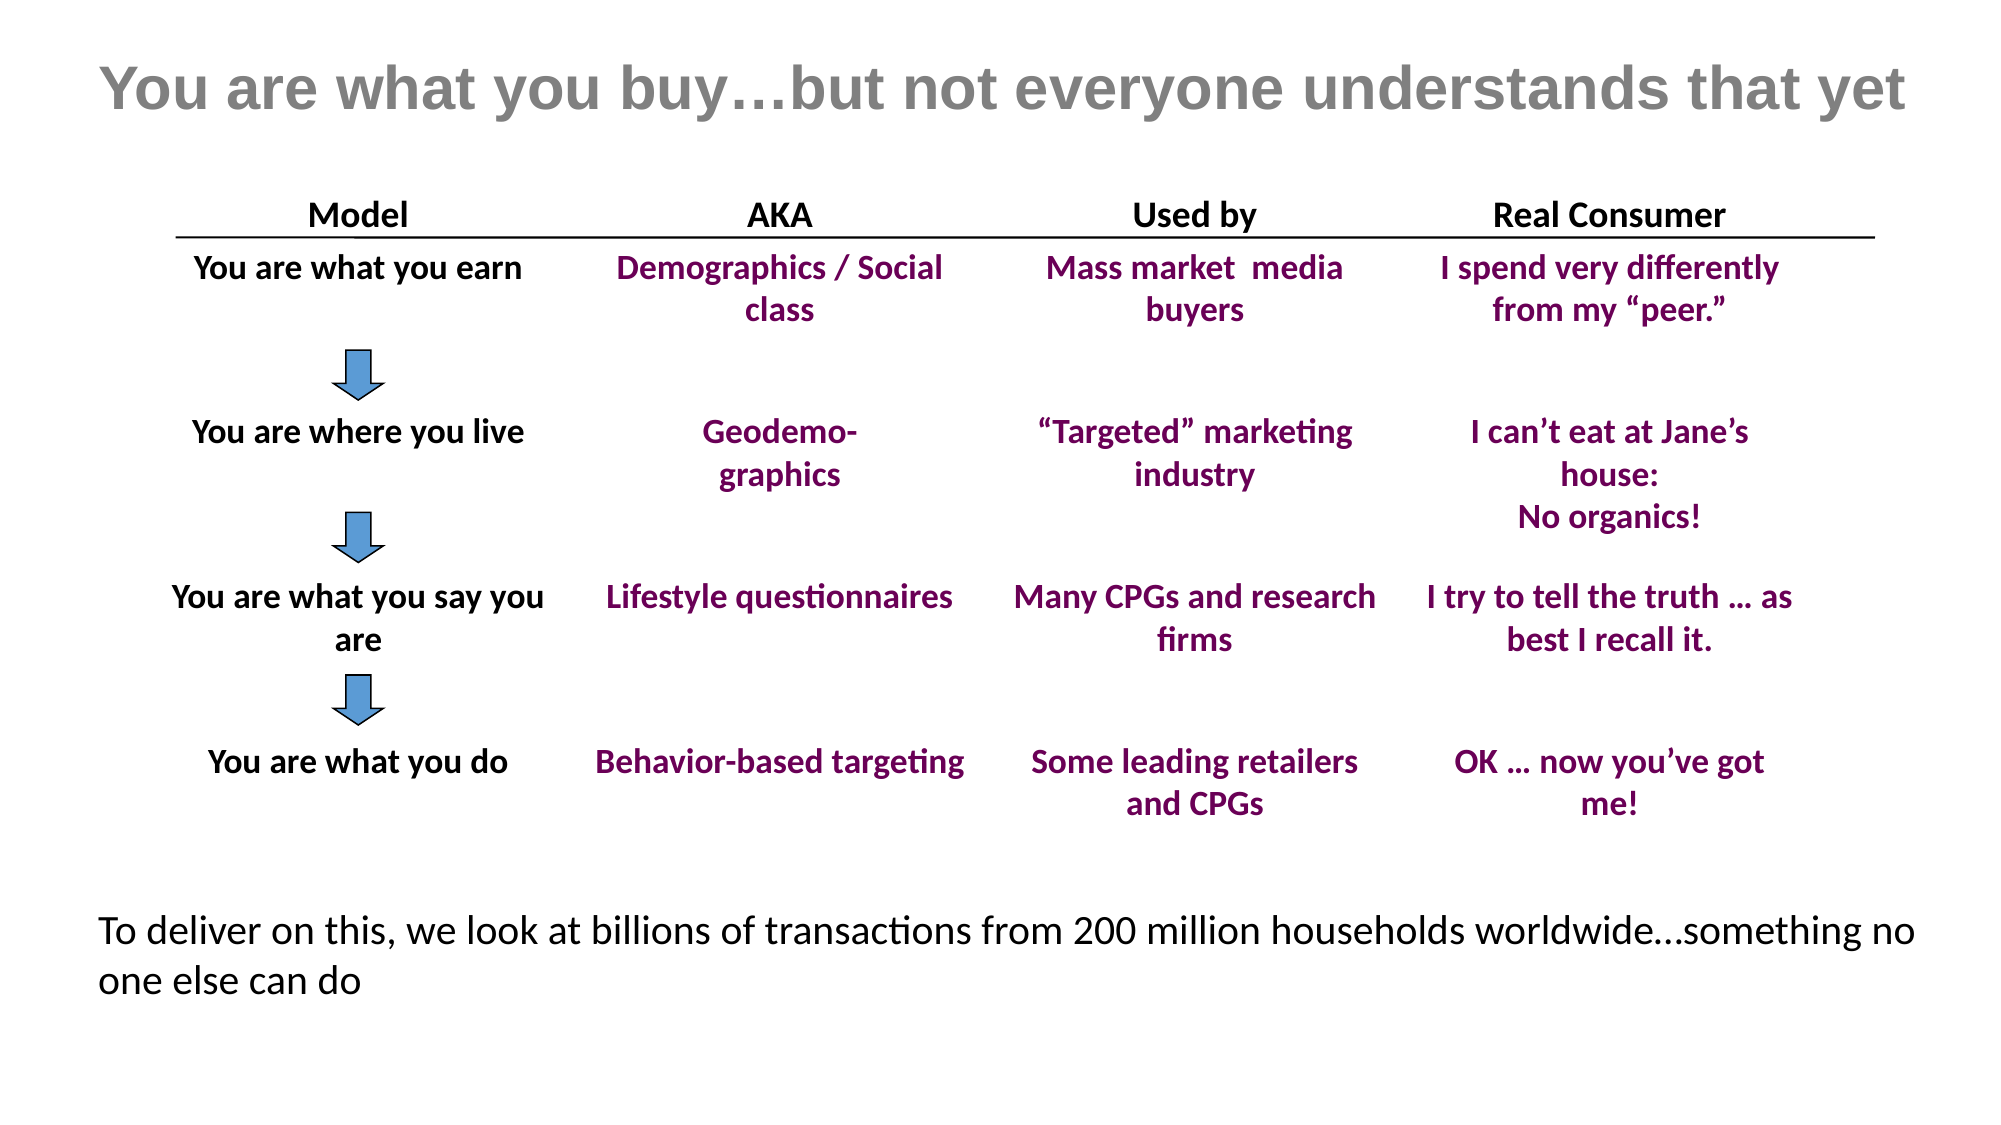

# You are what you buy…but not everyone understands that yet
Model
AKA
Used by
Real Consumer

Demographics / Social class
Mass market  media buyers
I spend very differently from my “peer.”
You are what you earn

You are where you live
Geodemo-
graphics
“Targeted” marketing industry
I can’t eat at Jane’s house:
No organics!

Lifestyle questionnaires
Many CPGs and research firms
I try to tell the truth … as best I recall it.
You are what you say you are

You are what you do
Behavior-based targeting
Some leading retailers and CPGs
OK … now you’ve got me!
To deliver on this, we look at billions of transactions from 200 million households worldwide…something no one else can do